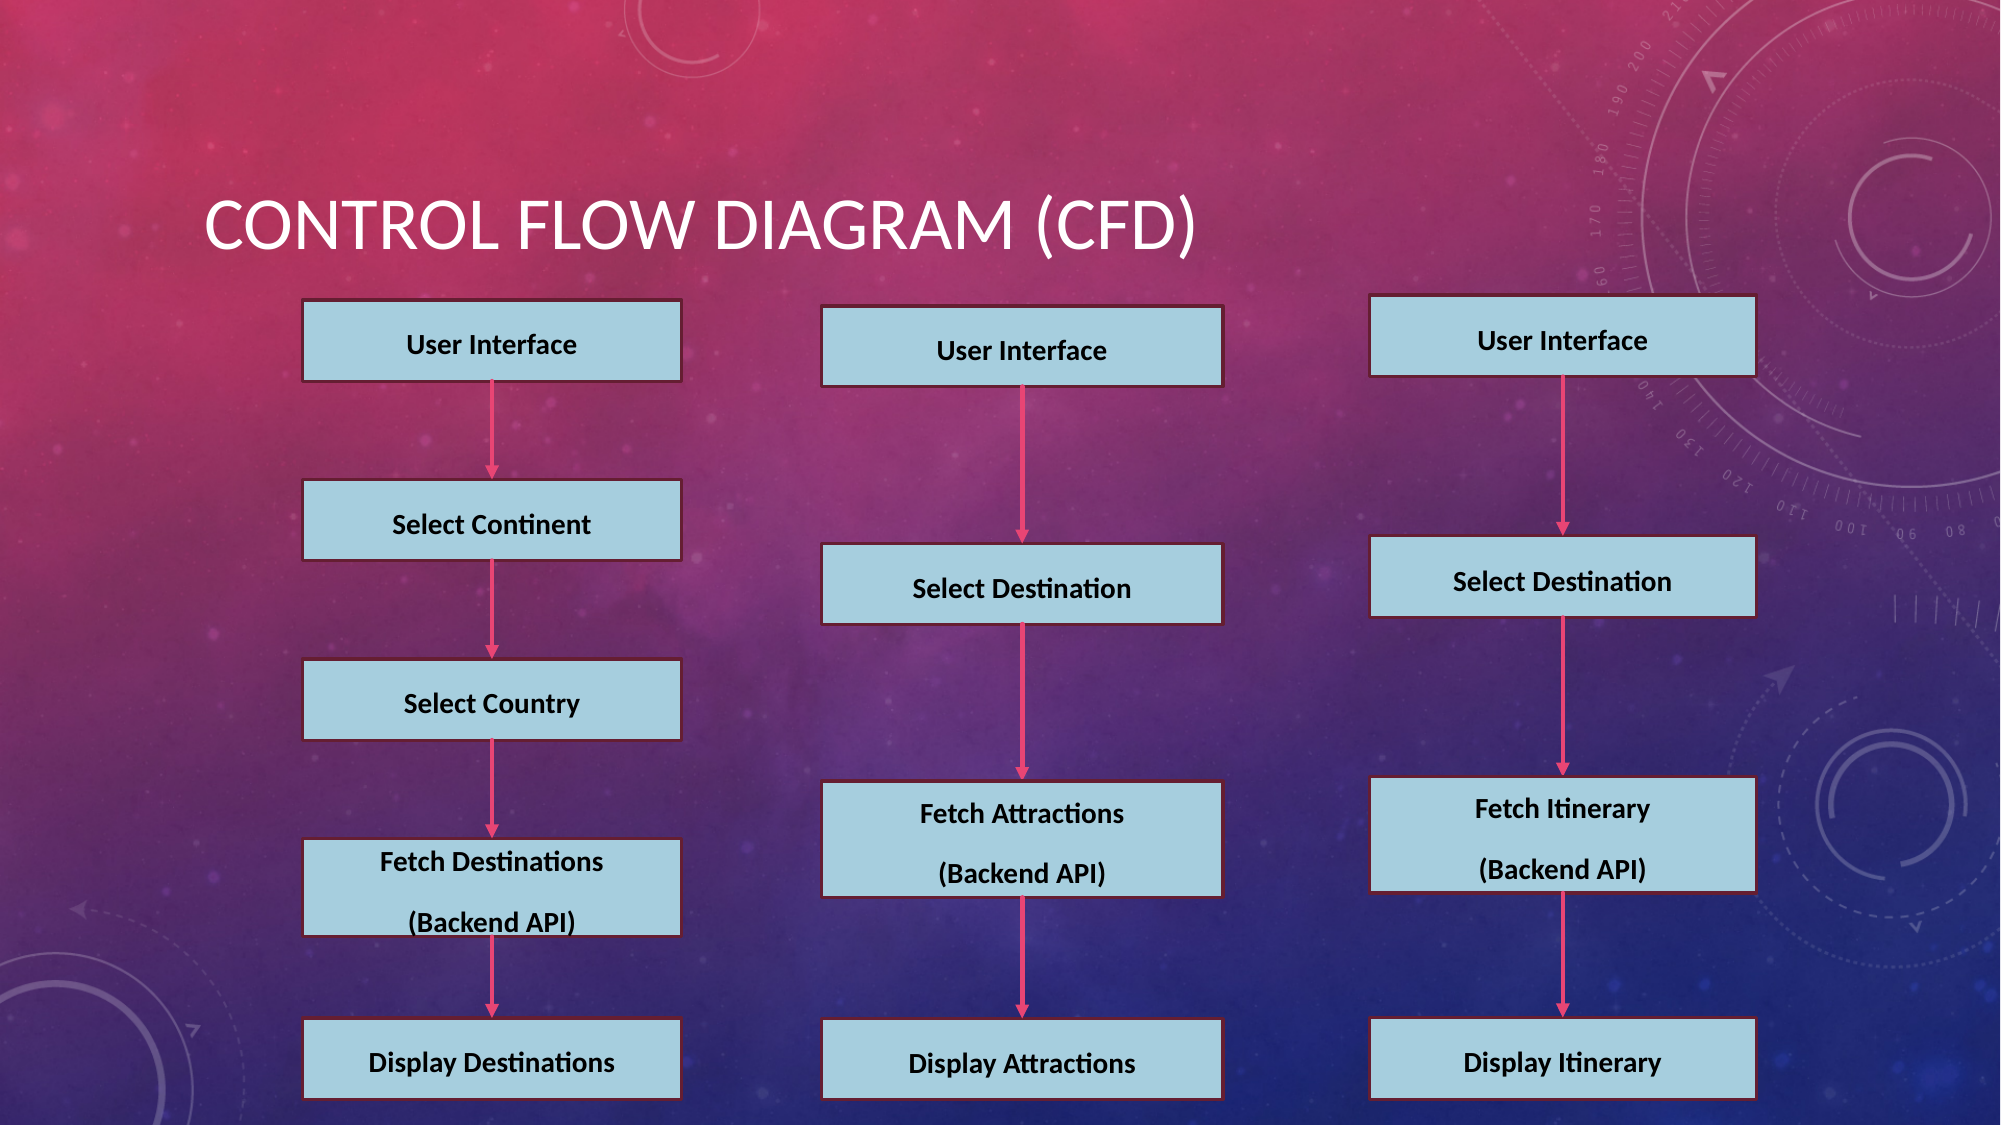

# Control Flow Diagram (CFD)
User Interface
Select Destination
Fetch Itinerary
(Backend API)
Display Itinerary
User Interface
Select Continent
Select Country
Fetch Destinations
(Backend API)
Display Destinations
User Interface
Select Destination
Fetch Attractions
(Backend API)
Display Attractions